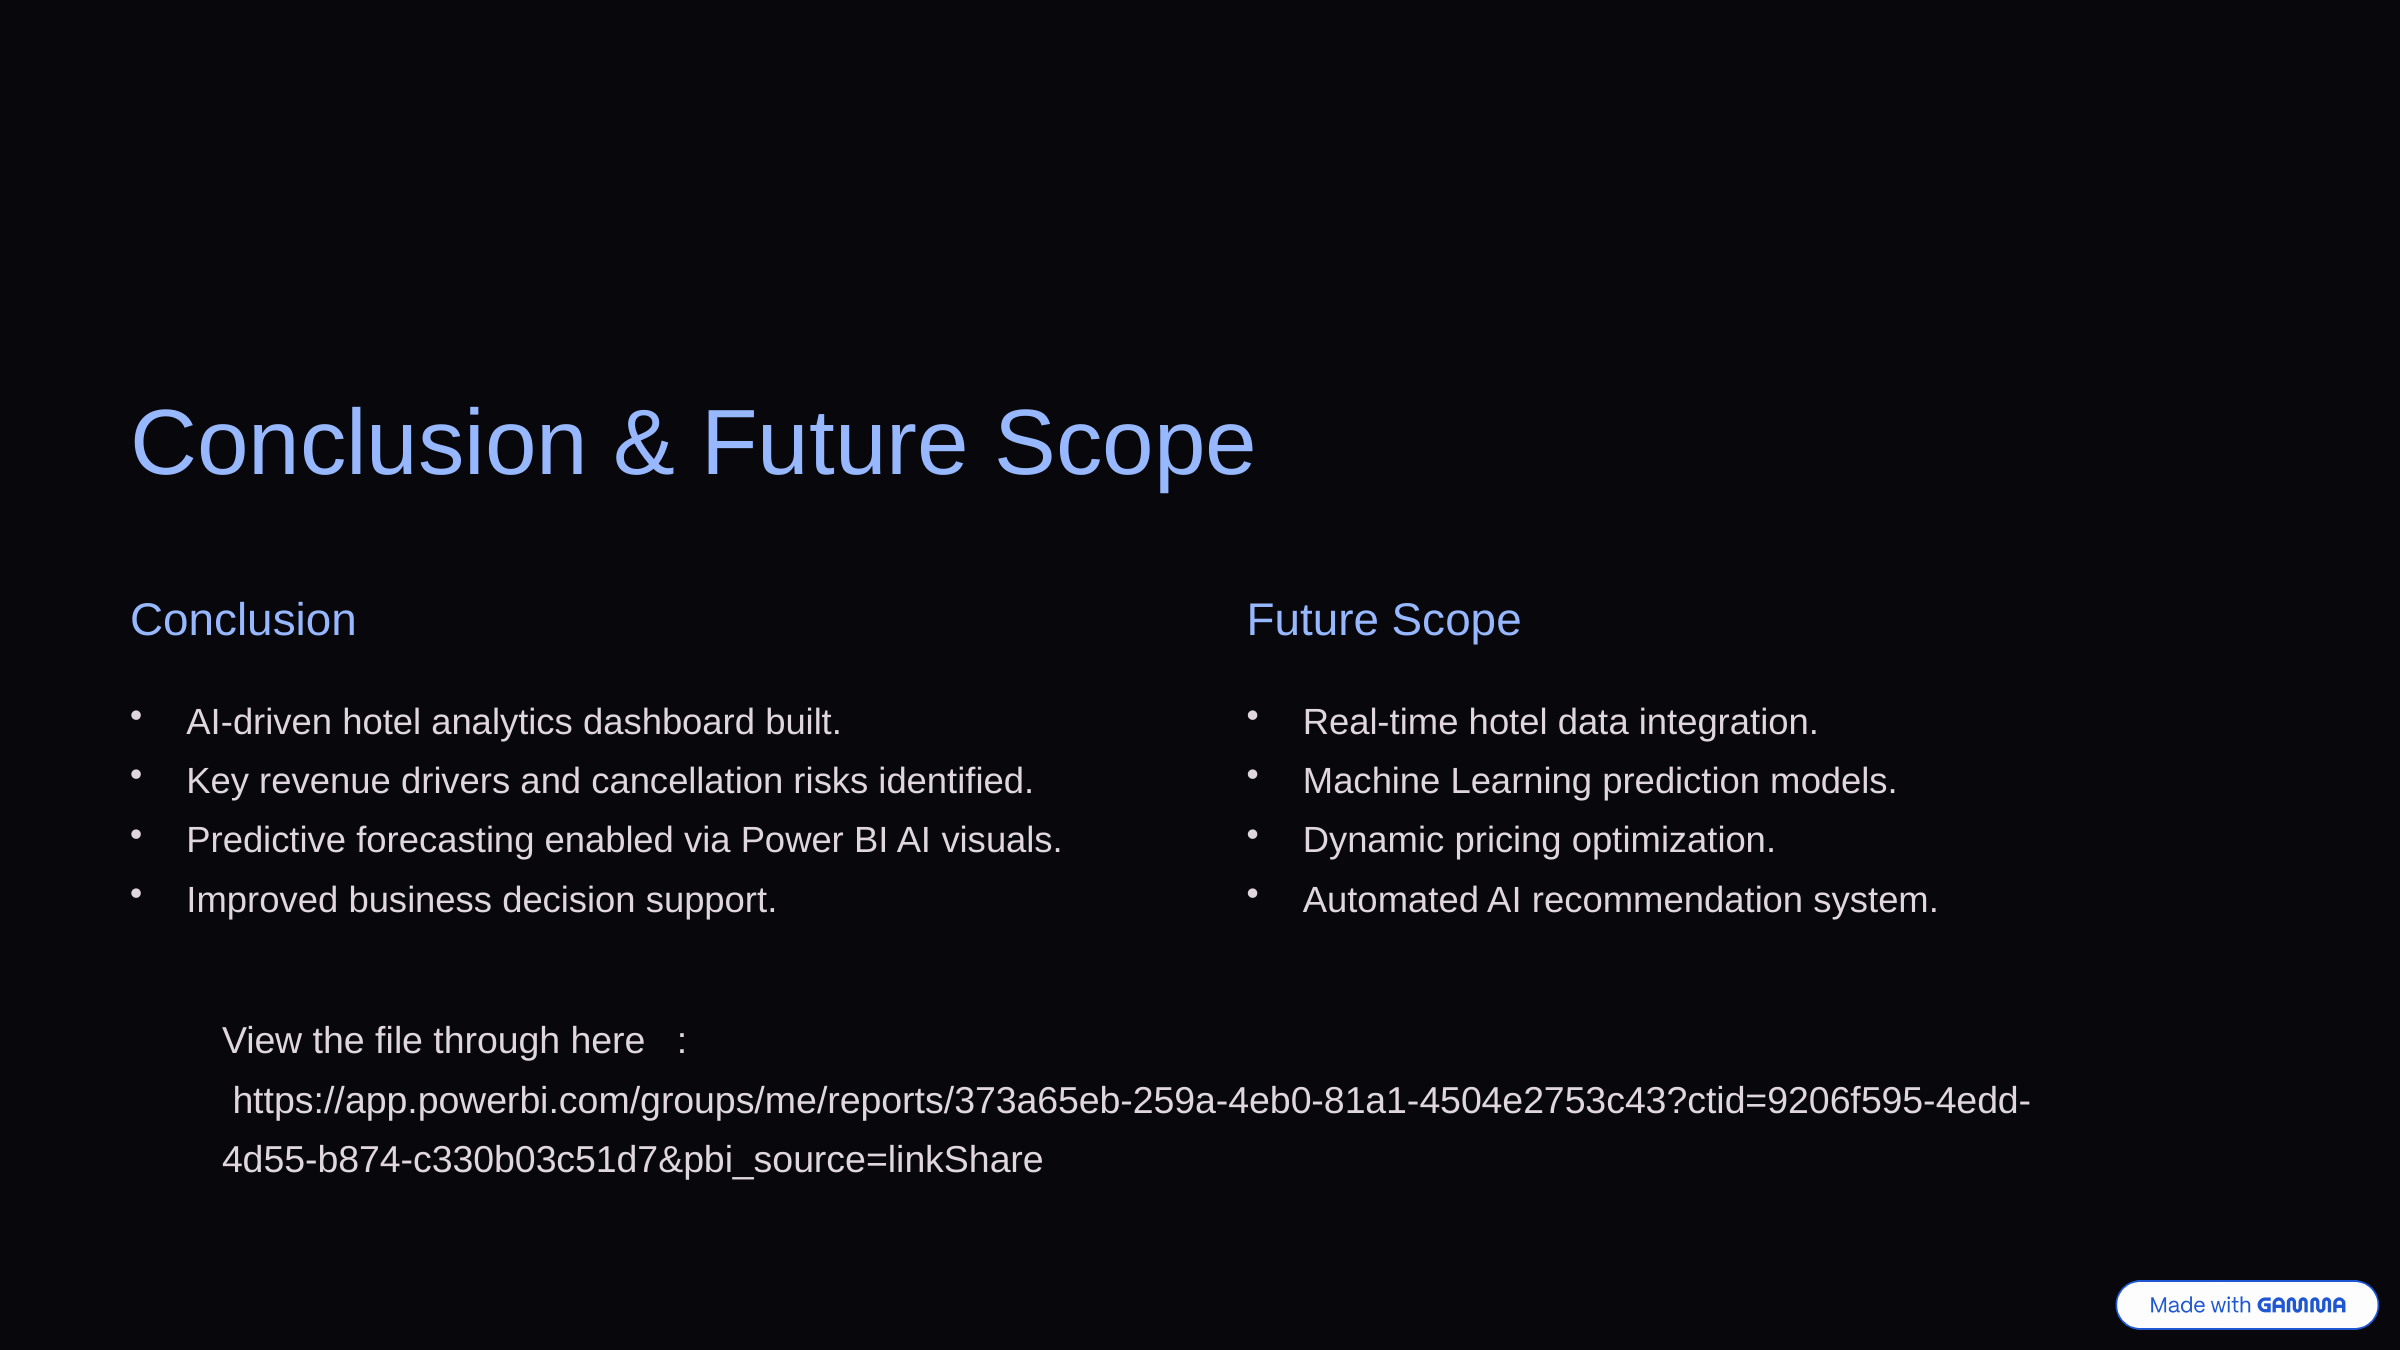

Conclusion & Future Scope
Conclusion
Future Scope
AI-driven hotel analytics dashboard built.
Key revenue drivers and cancellation risks identified.
Predictive forecasting enabled via Power BI AI visuals.
Improved business decision support.
Real-time hotel data integration.
Machine Learning prediction models.
Dynamic pricing optimization.
Automated AI recommendation system.
View the file through here   :
 https://app.powerbi.com/groups/me/reports/373a65eb-259a-4eb0-81a1-4504e2753c43?ctid=9206f595-4edd-4d55-b874-c330b03c51d7&pbi_source=linkShare